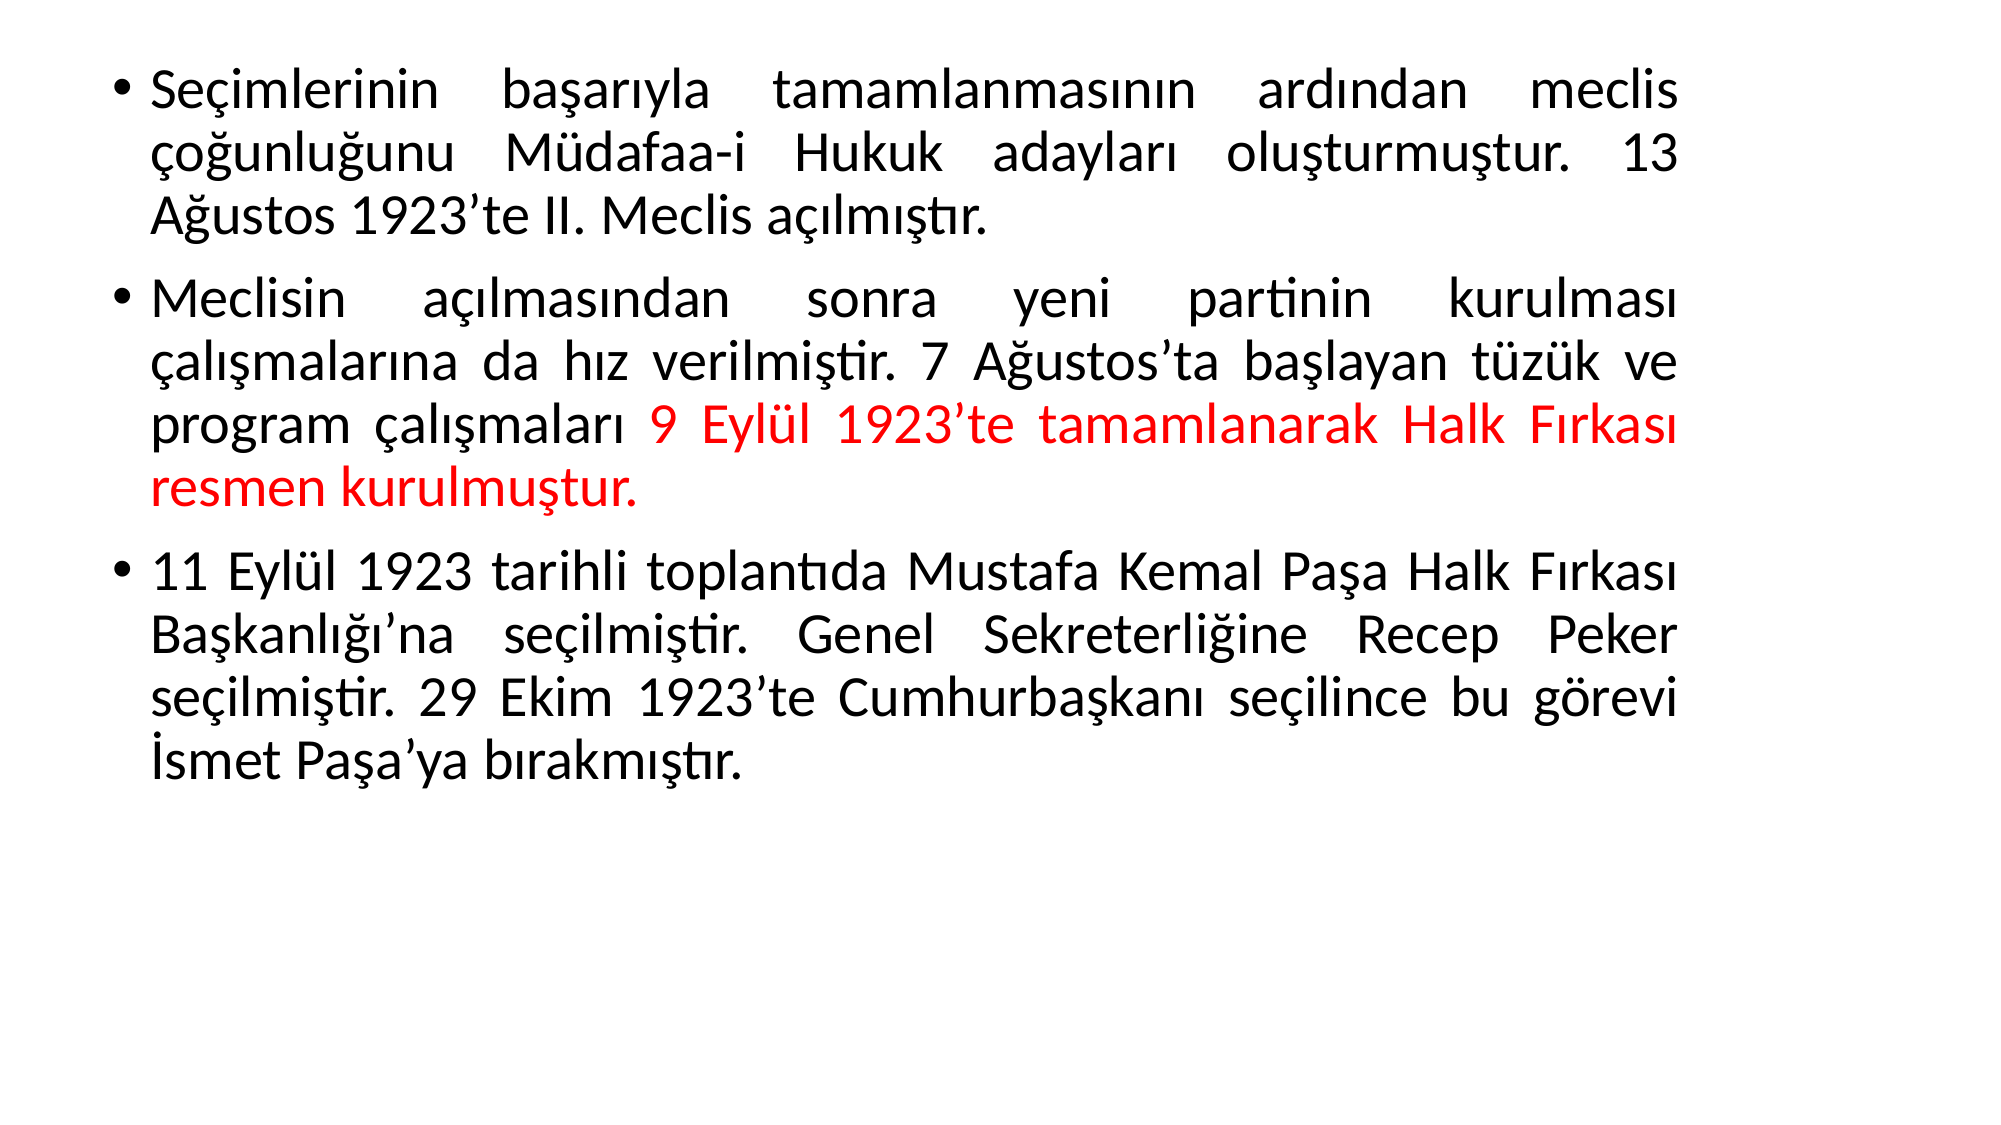

Seçimlerinin başarıyla tamamlanmasının ardından meclis çoğunluğunu Müdafaa-i Hukuk adayları oluşturmuştur. 13 Ağustos 1923’te II. Meclis açılmıştır.
Meclisin açılmasından sonra yeni partinin kurulması çalışmalarına da hız verilmiştir. 7 Ağustos’ta başlayan tüzük ve program çalışmaları 9 Eylül 1923’te tamamlanarak Halk Fırkası resmen kurulmuştur.
11 Eylül 1923 tarihli toplantıda Mustafa Kemal Paşa Halk Fırkası Başkanlığı’na seçilmiştir. Genel Sekreterliğine Recep Peker seçilmiştir. 29 Ekim 1923’te Cumhurbaşkanı seçilince bu görevi İsmet Paşa’ya bırakmıştır.